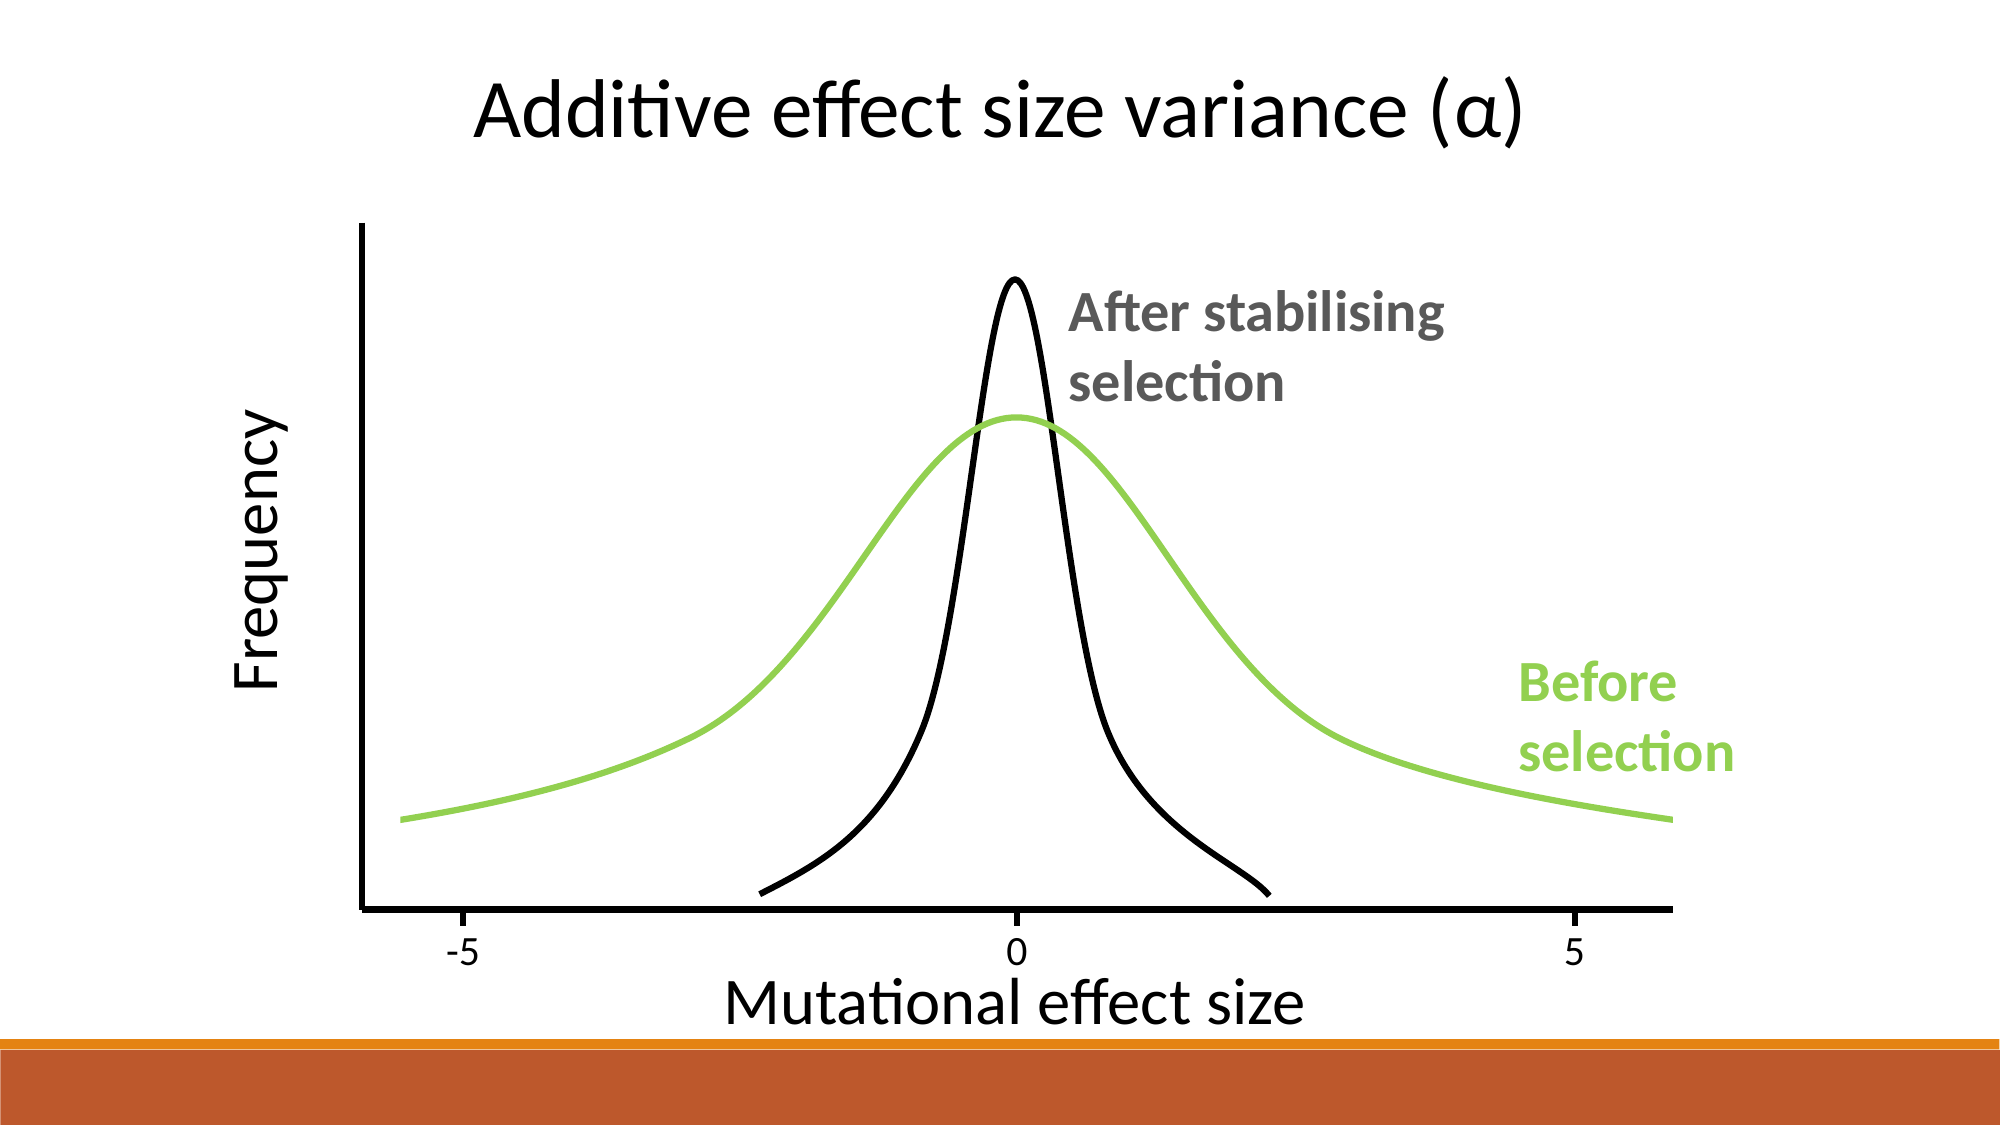

Additive effect size variance (α)
After stabilising selection

Frequency

Before selection
-5
0
5
Mutational effect size